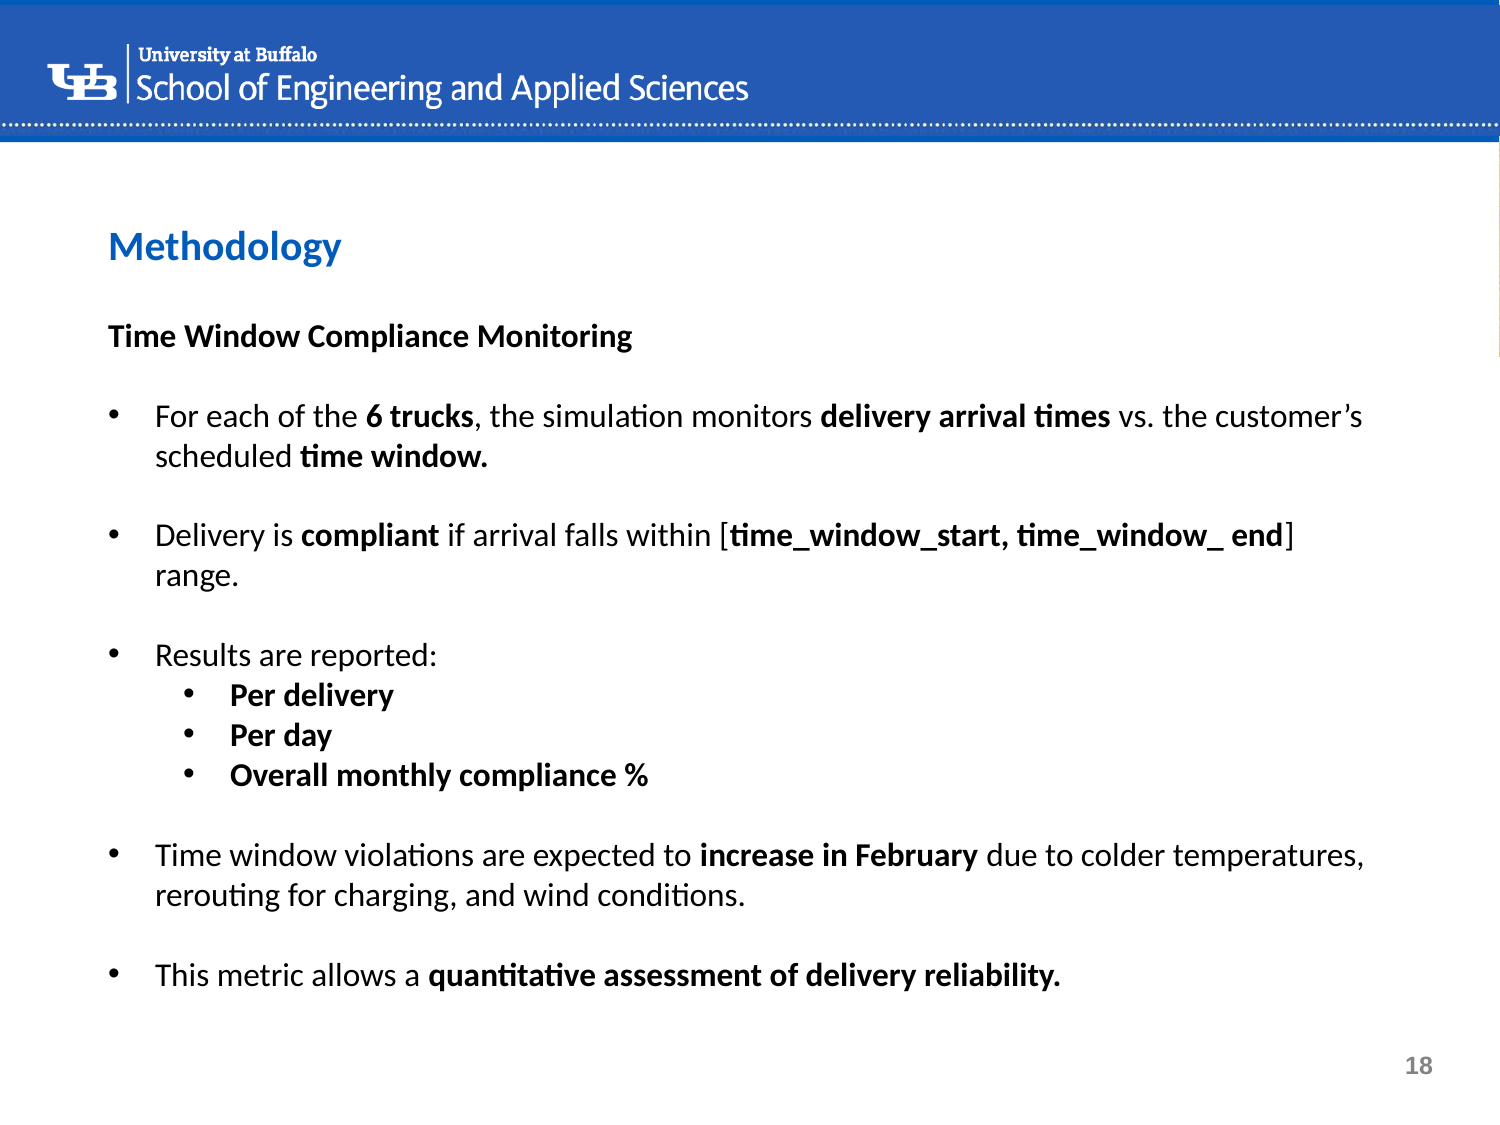

Methodology
Time Window Compliance Monitoring

For each of the 6 trucks, the simulation monitors delivery arrival times vs. the customer’s scheduled time window.

Delivery is compliant if arrival falls within [time_window_start, time_window_ end] range.

Results are reported:
Per delivery
Per day
Overall monthly compliance %

Time window violations are expected to increase in February due to colder temperatures, rerouting for charging, and wind conditions.

This metric allows a quantitative assessment of delivery reliability.